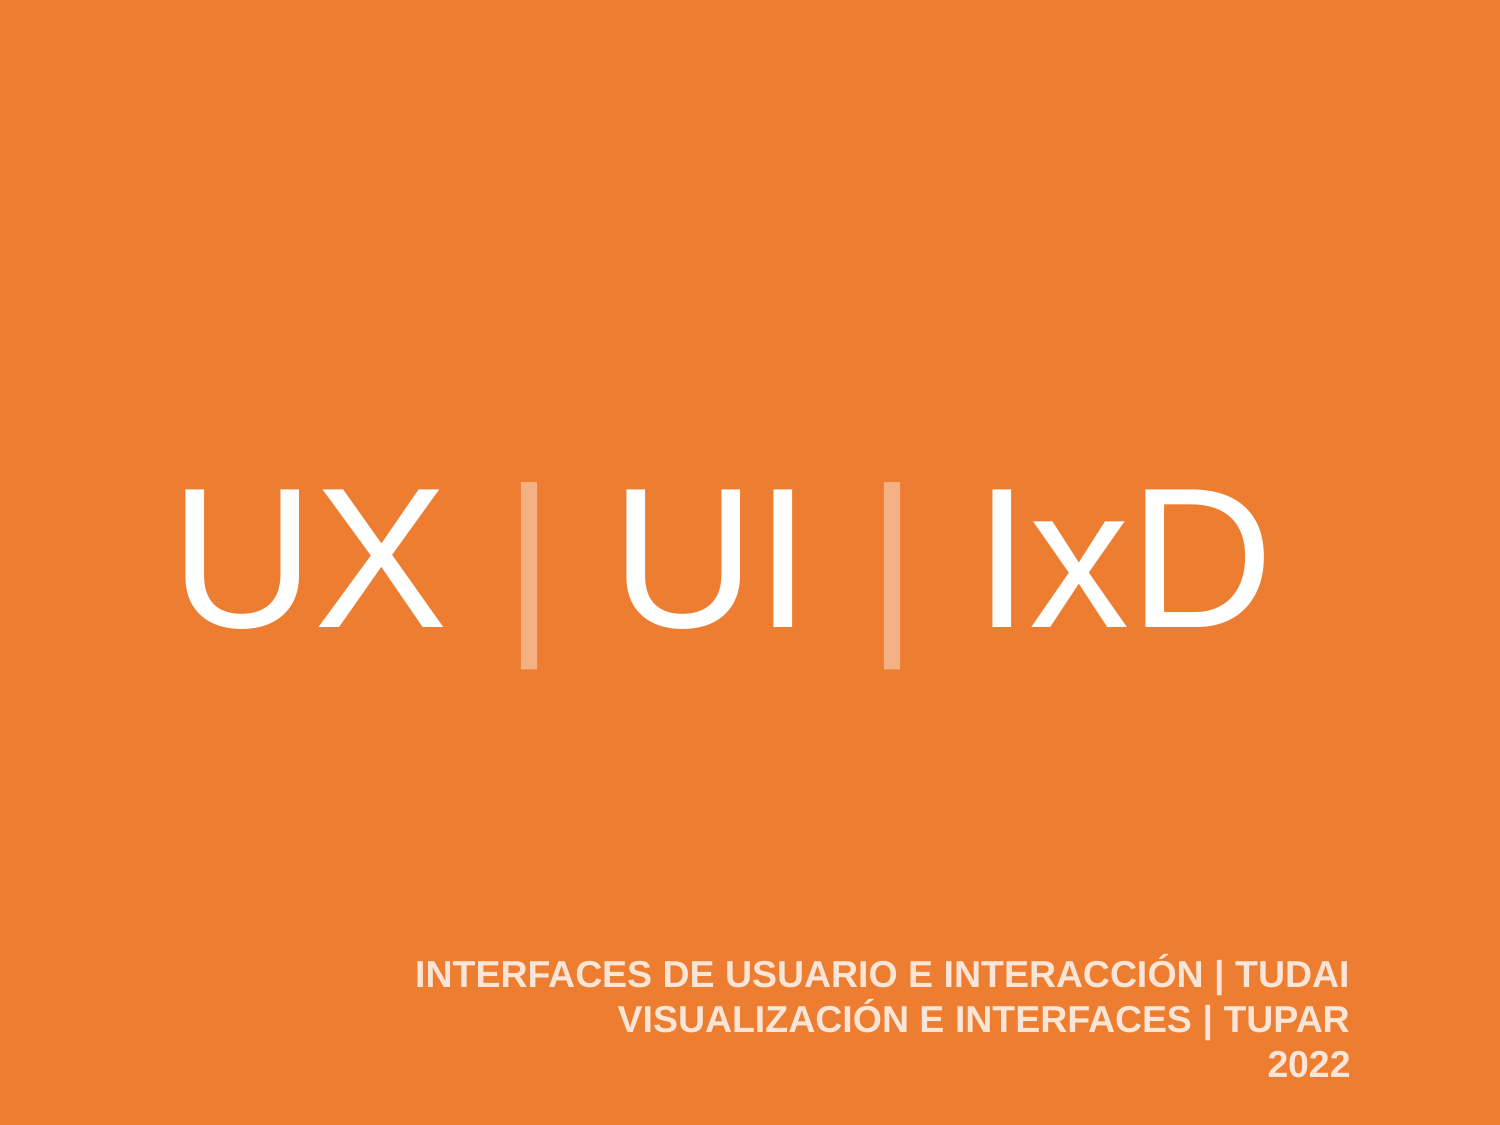

UX | UI | IxD
INTERFACES DE USUARIO E INTERACCIÓN | TUDAI
VISUALIZACIÓN E INTERFACES | TUPAR
2022